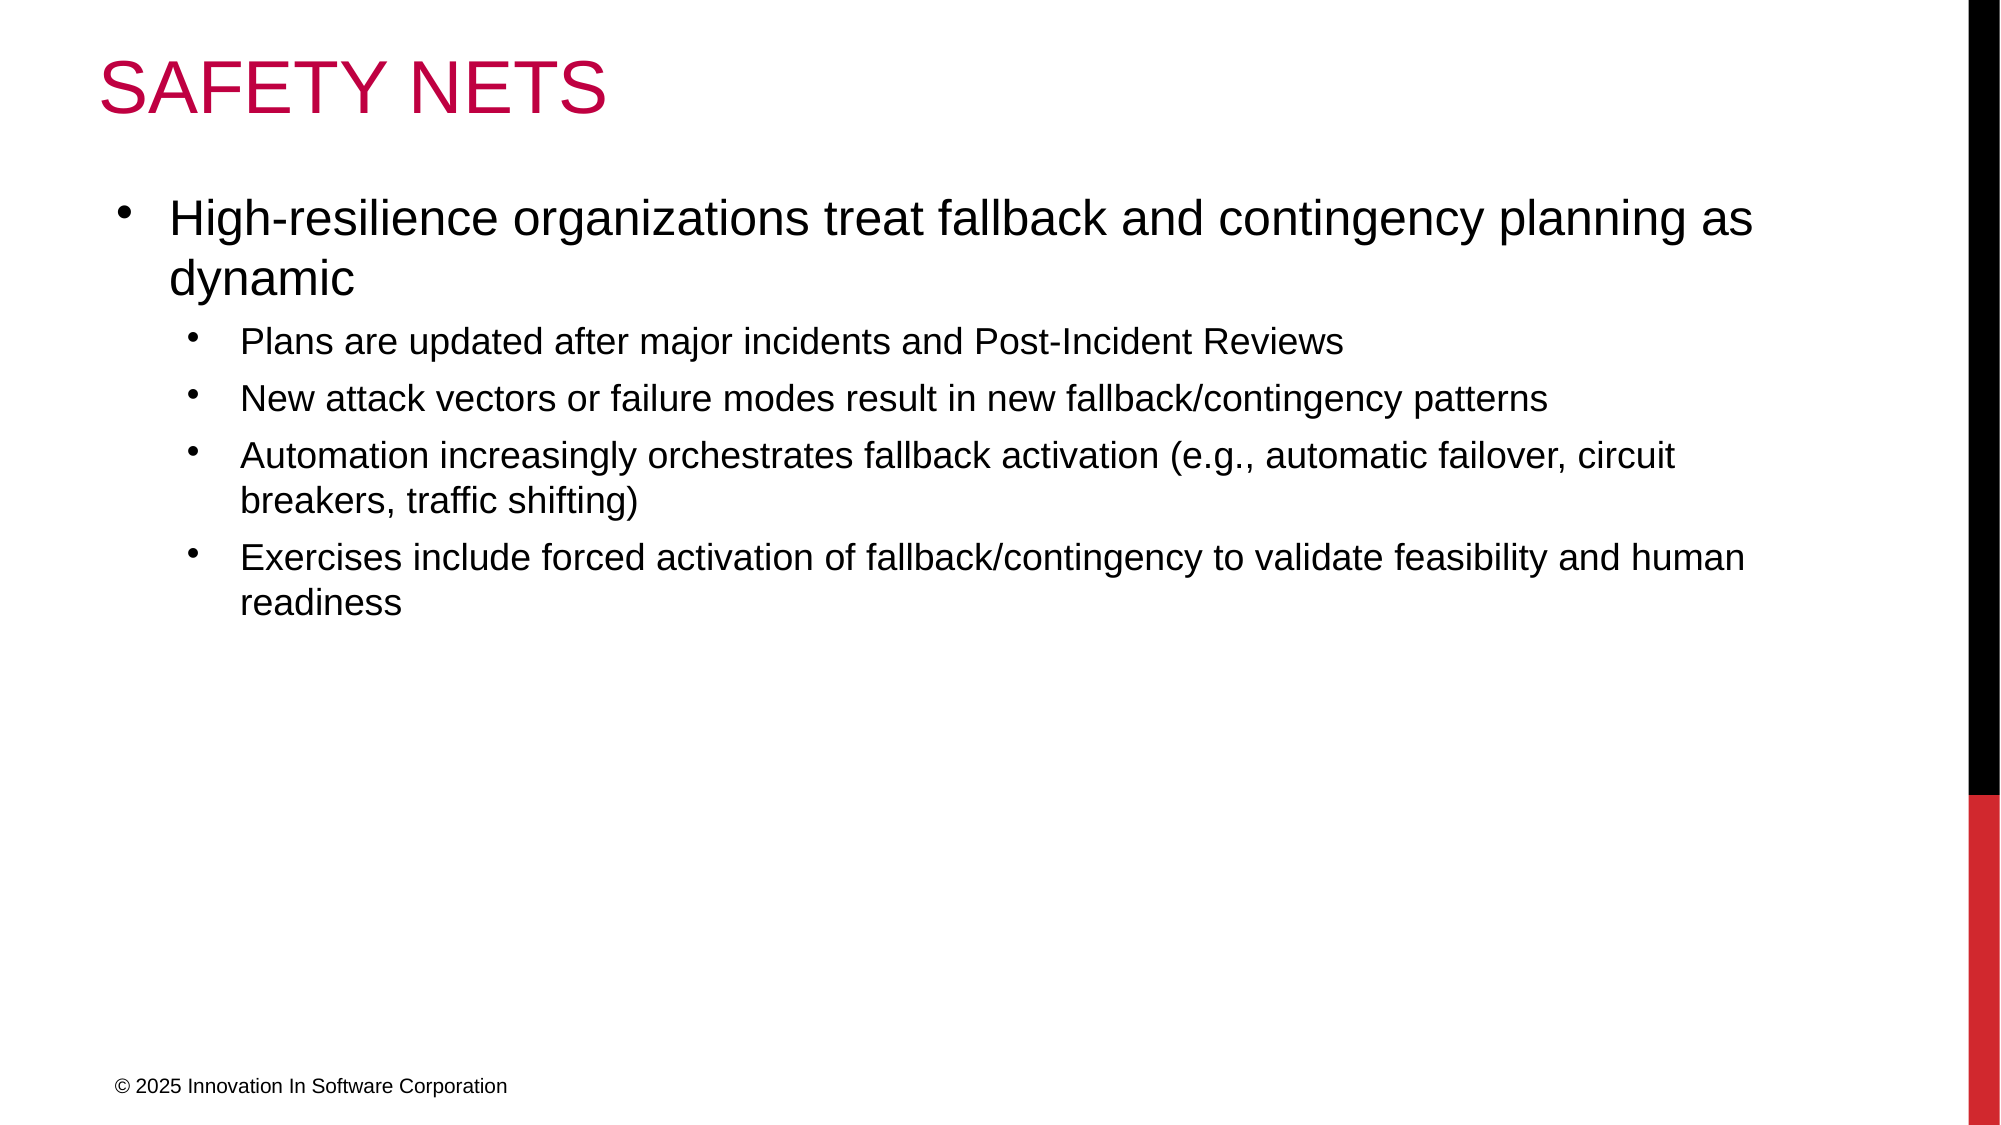

# Safety nets
High-resilience organizations treat fallback and contingency planning as dynamic
Plans are updated after major incidents and Post-Incident Reviews
New attack vectors or failure modes result in new fallback/contingency patterns
Automation increasingly orchestrates fallback activation (e.g., automatic failover, circuit breakers, traffic shifting)
Exercises include forced activation of fallback/contingency to validate feasibility and human readiness

© 2025 Innovation In Software Corporation